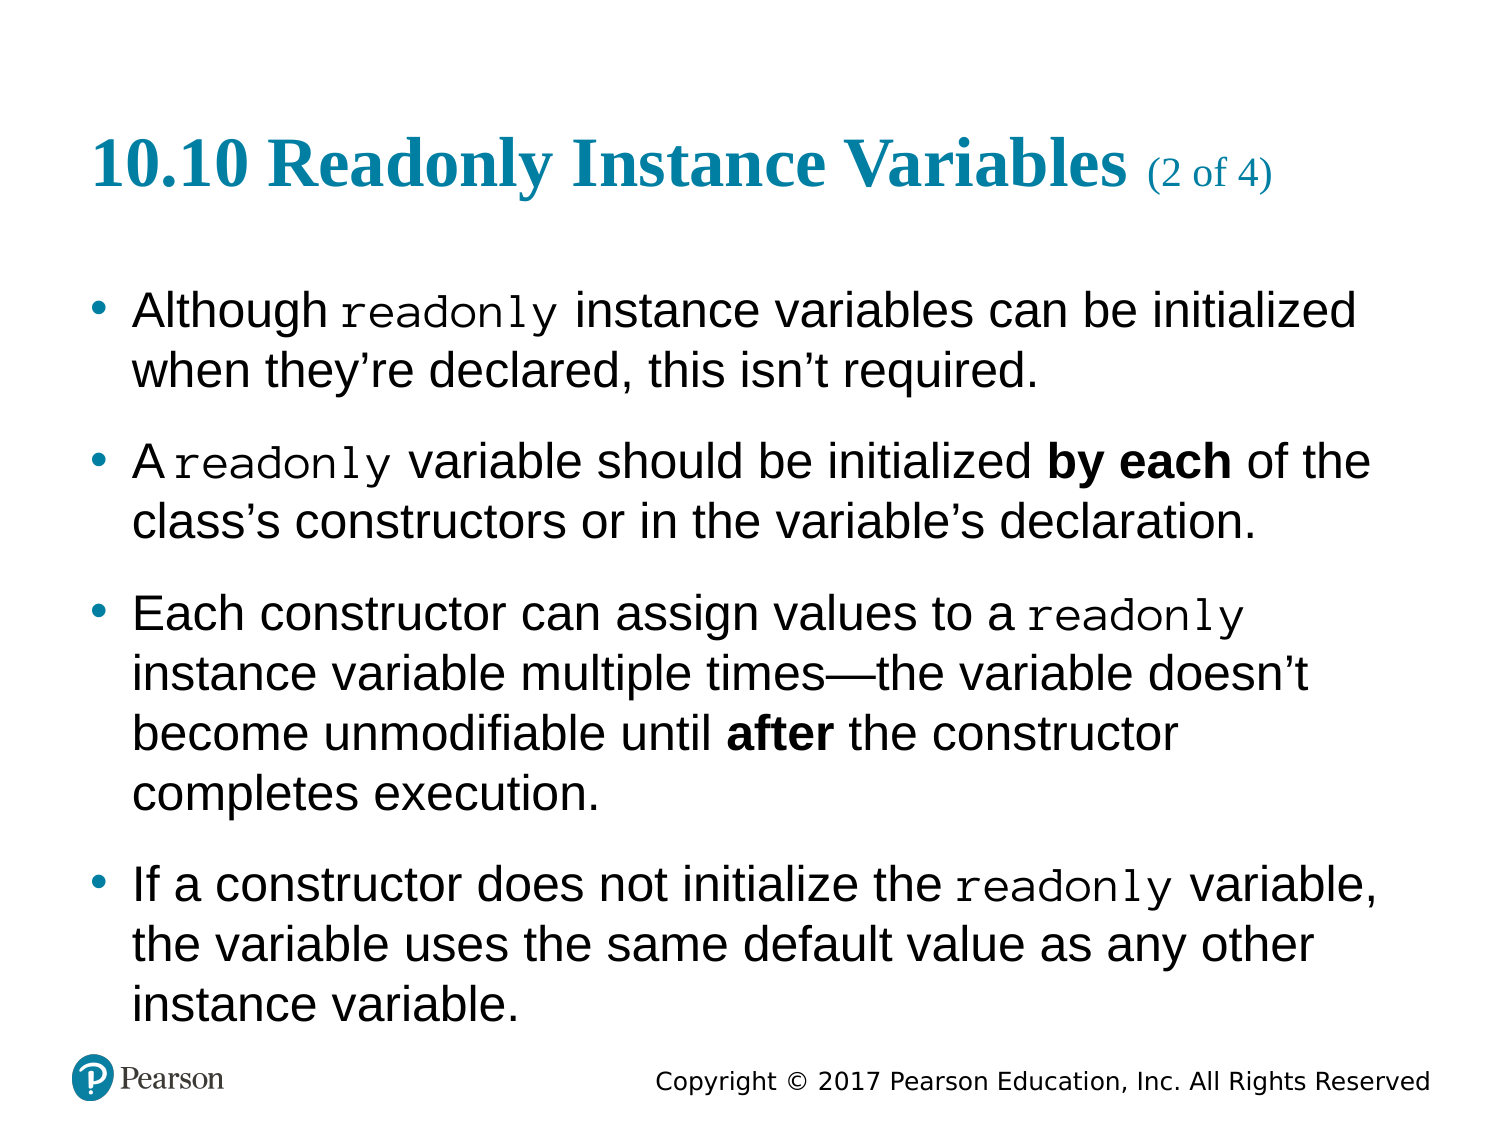

# 10.10 Readonly Instance Variables (2 of 4)
Although readonly instance variables can be initialized when they’re declared, this isn’t required.
A readonly variable should be initialized by each of the class’s constructors or in the variable’s declaration.
Each constructor can assign values to a readonly instance variable multiple times—the variable doesn’t become unmodifiable until after the constructor completes execution.
If a constructor does not initialize the readonly variable, the variable uses the same default value as any other instance variable.